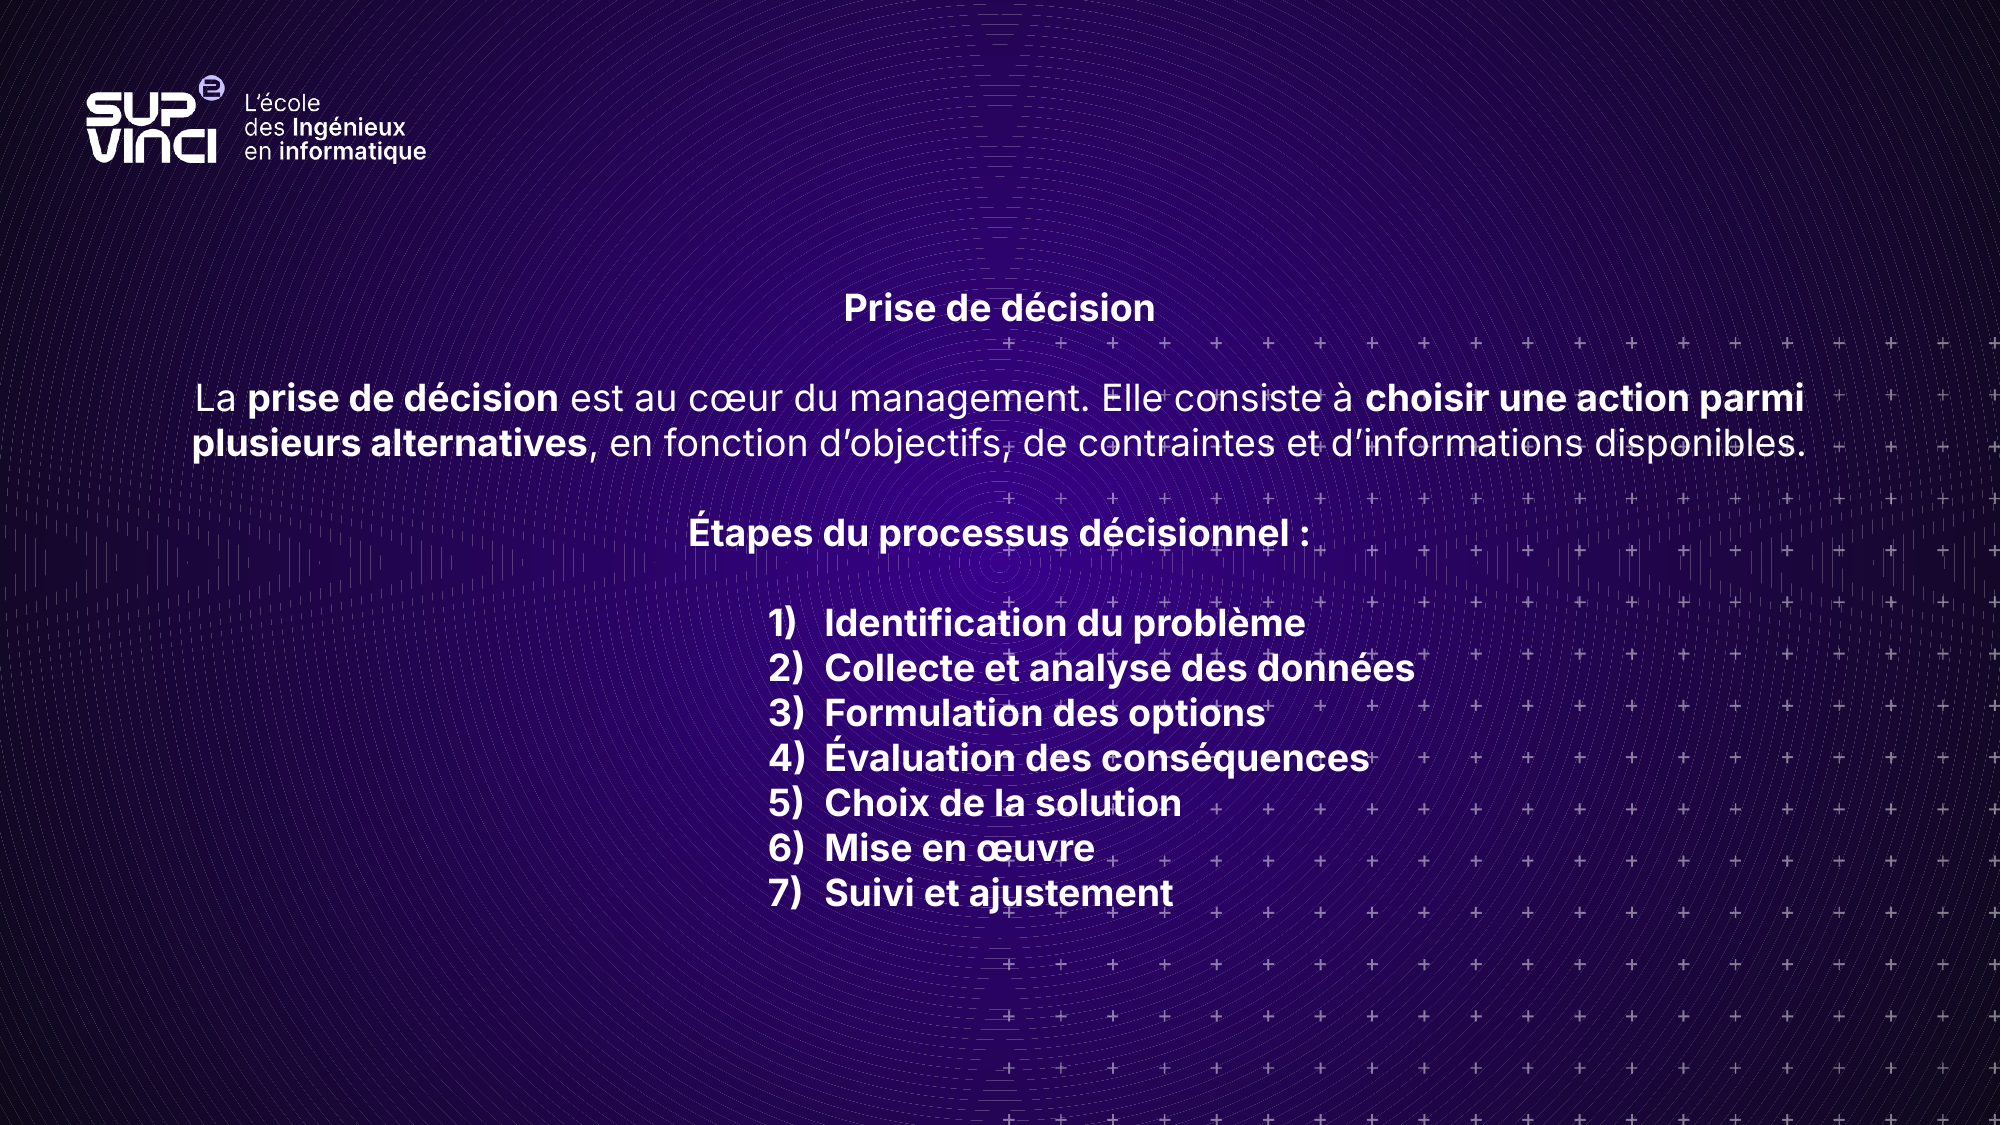

Prise de décision

La prise de décision est au cœur du management. Elle consiste à choisir une action parmi plusieurs alternatives, en fonction d’objectifs, de contraintes et d’informations disponibles.

Étapes du processus décisionnel :

Identification du problème
Collecte et analyse des données
Formulation des options
Évaluation des conséquences
Choix de la solution
Mise en œuvre
Suivi et ajustement